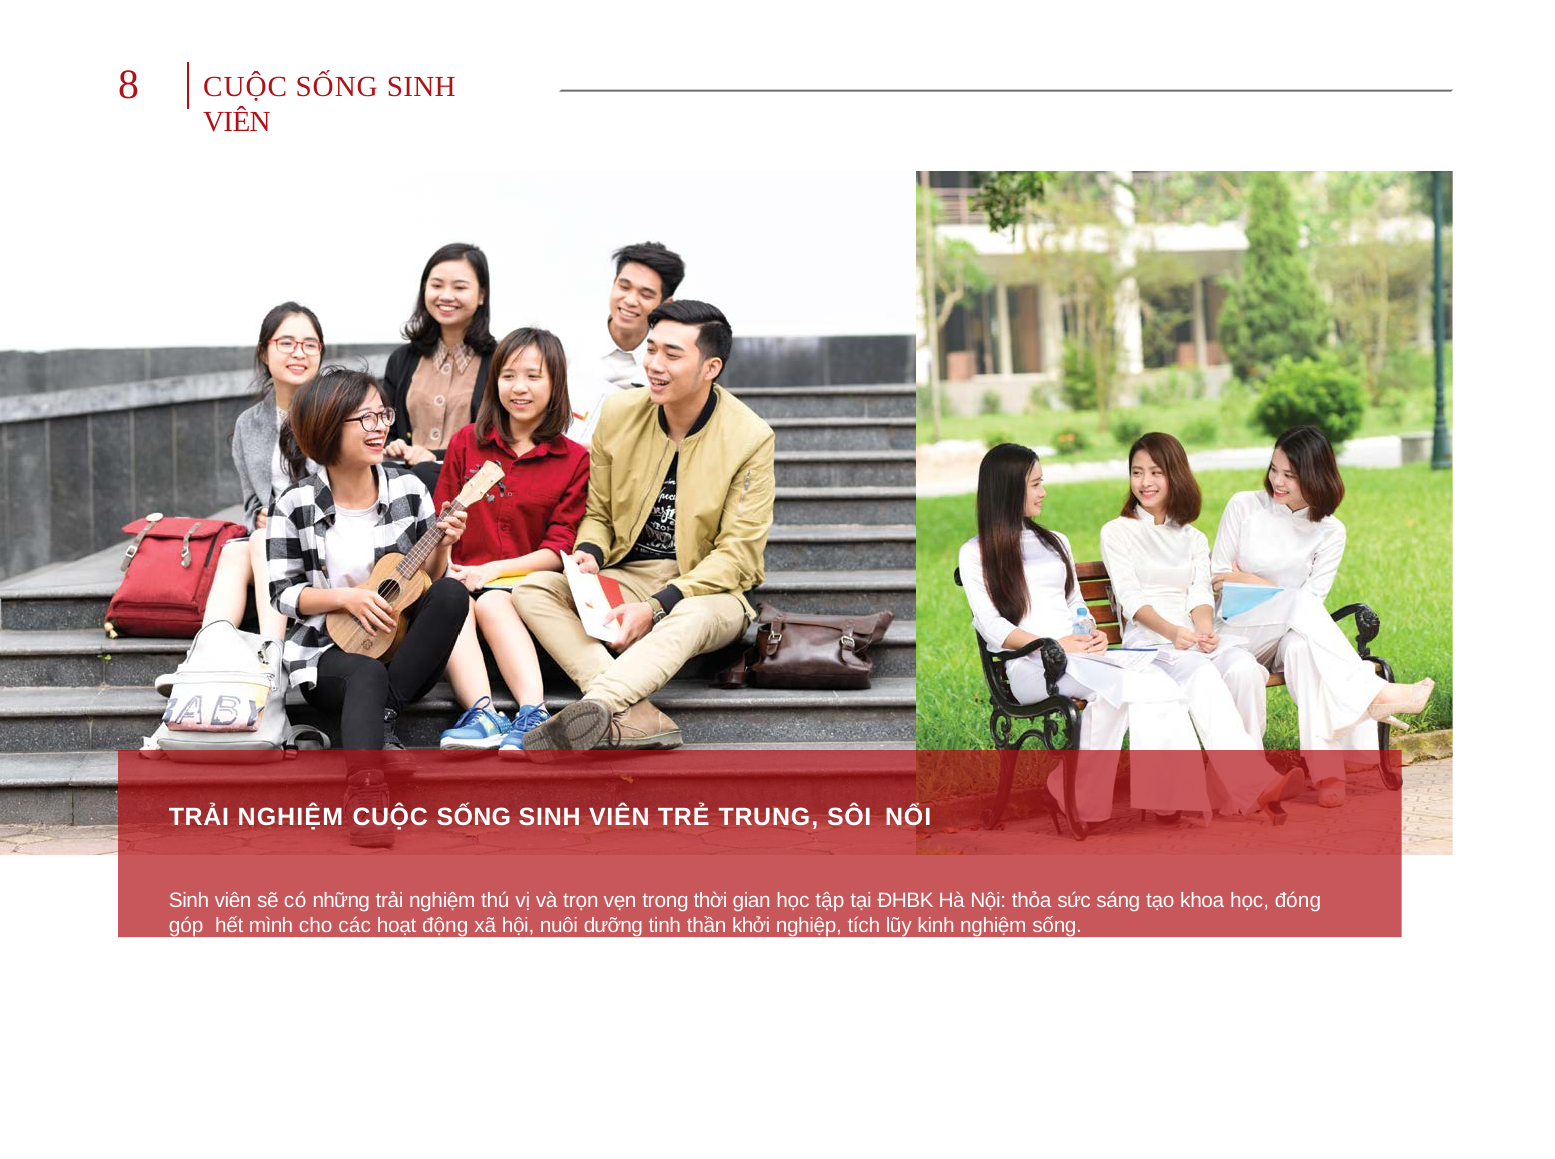

8

CUỘC SỐNG SINH VIÊN

TRẢI NGHIỆM CUỘC SỐNG SINH VIÊN TRẺ TRUNG, SÔI NỔI

Sinh viên sẽ có những trải nghiệm thú vị và trọn vẹn trong thời gian học tập tại ĐHBK Hà Nội: thỏa sức sáng tạo khoa học, đóng góp  hết mình cho các hoạt động xã hội, nuôi dưỡng tinh thần khởi nghiệp, tích lũy kinh nghiệm sống.